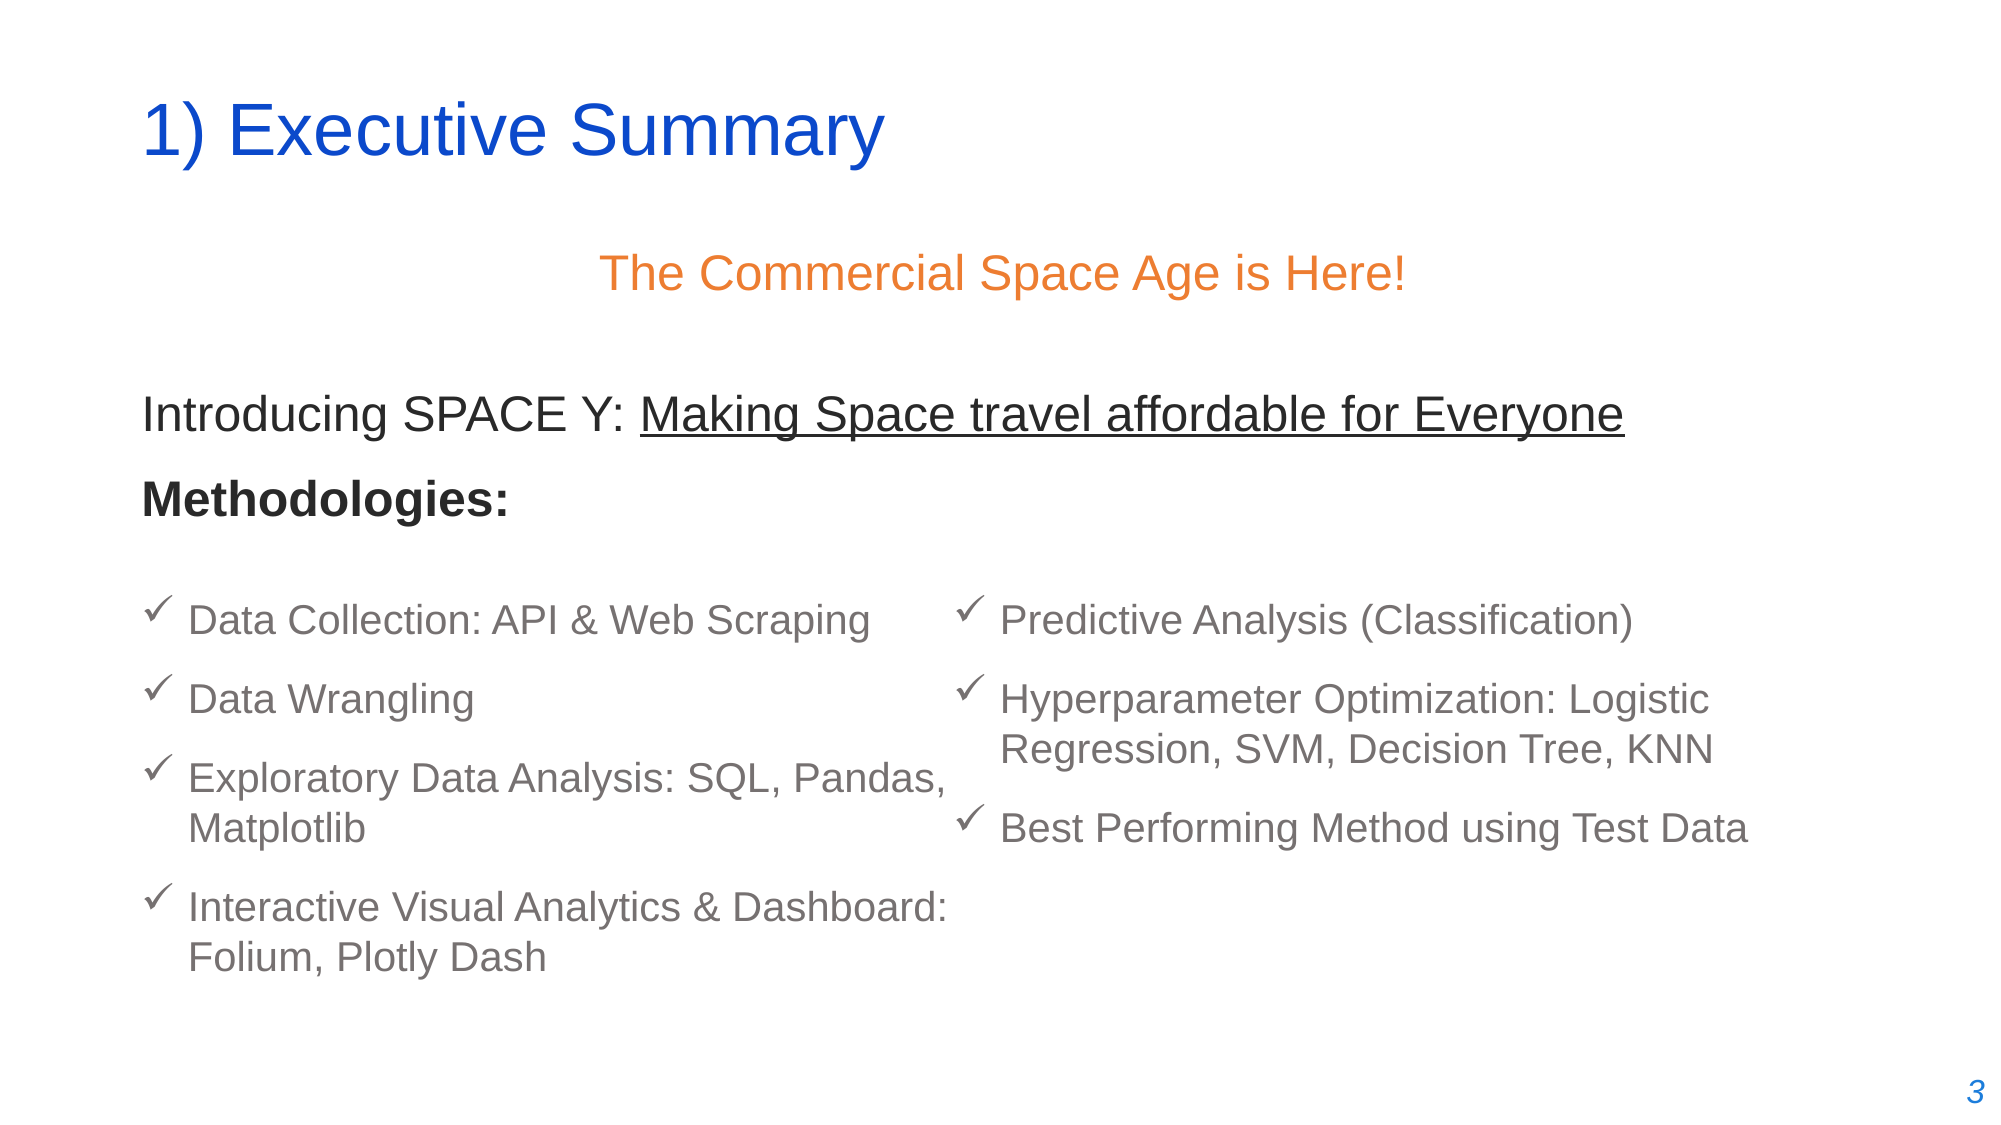

1) Executive Summary
The Commercial Space Age is Here!
Introducing SPACE Y: Making Space travel affordable for Everyone
Methodologies:
Data Collection: API & Web Scraping
Data Wrangling
Exploratory Data Analysis: SQL, Pandas, Matplotlib
Interactive Visual Analytics & Dashboard: Folium, Plotly Dash
Predictive Analysis (Classification)
Hyperparameter Optimization: Logistic Regression, SVM, Decision Tree, KNN
Best Performing Method using Test Data

3